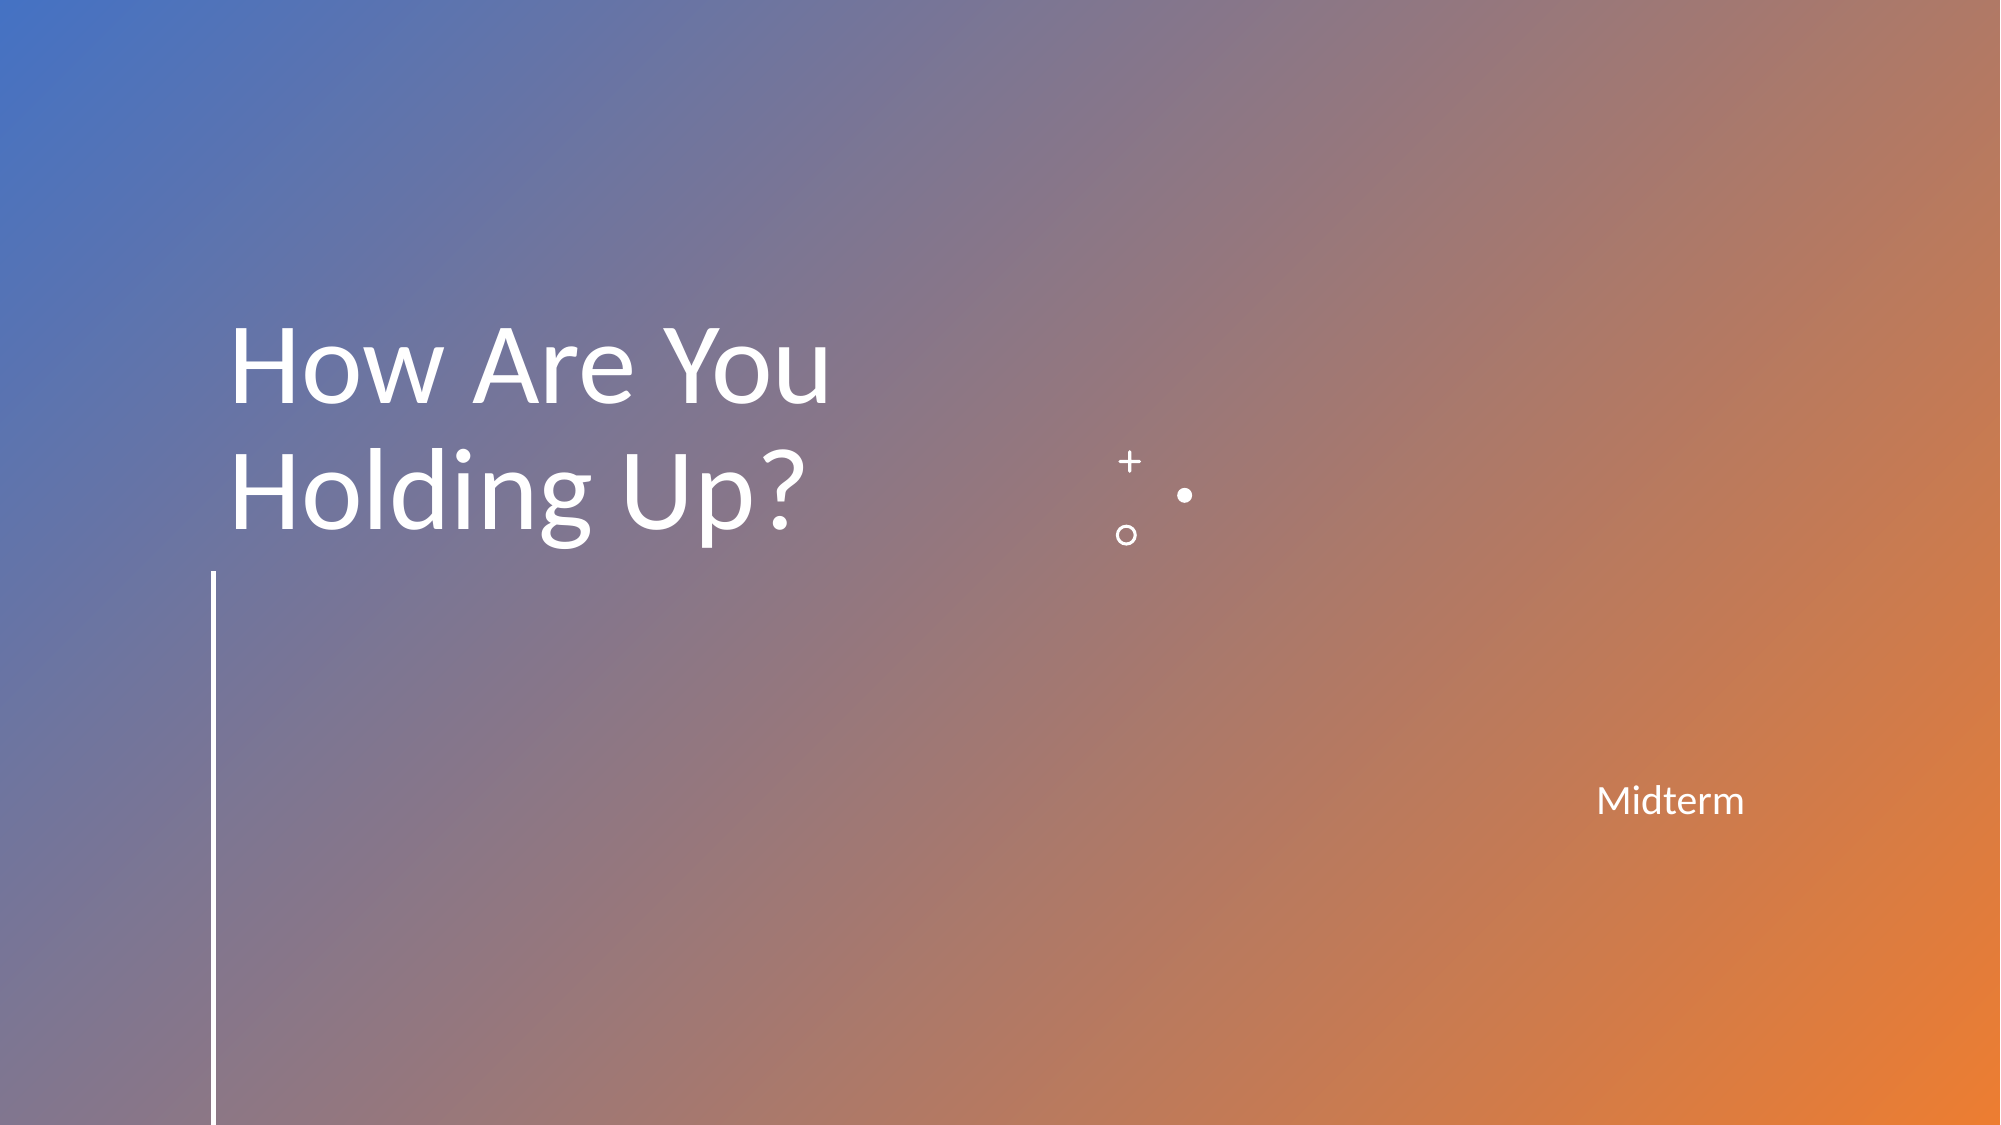

# How Are You Holding Up?

Midterm